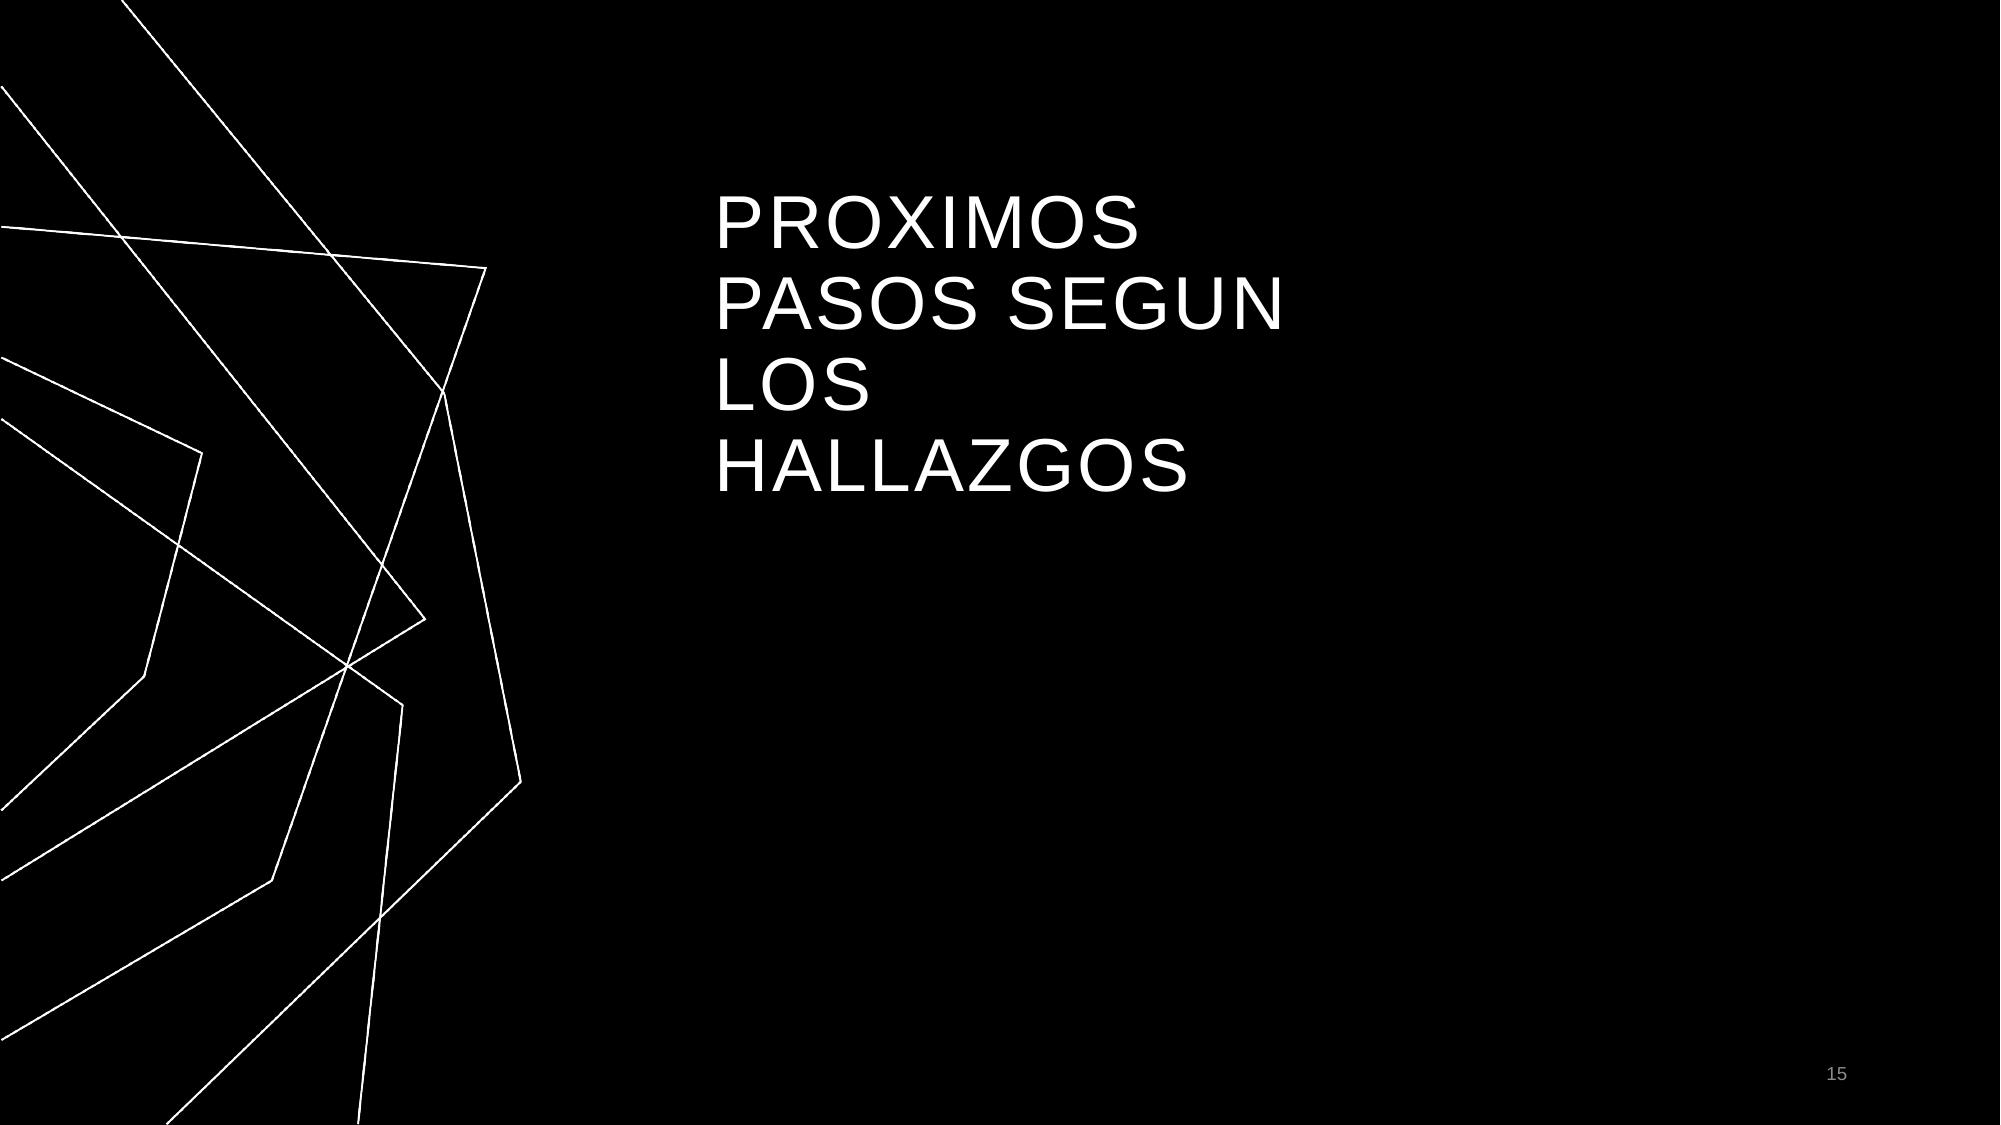

# Proximos pasos segun los hallazgos
15